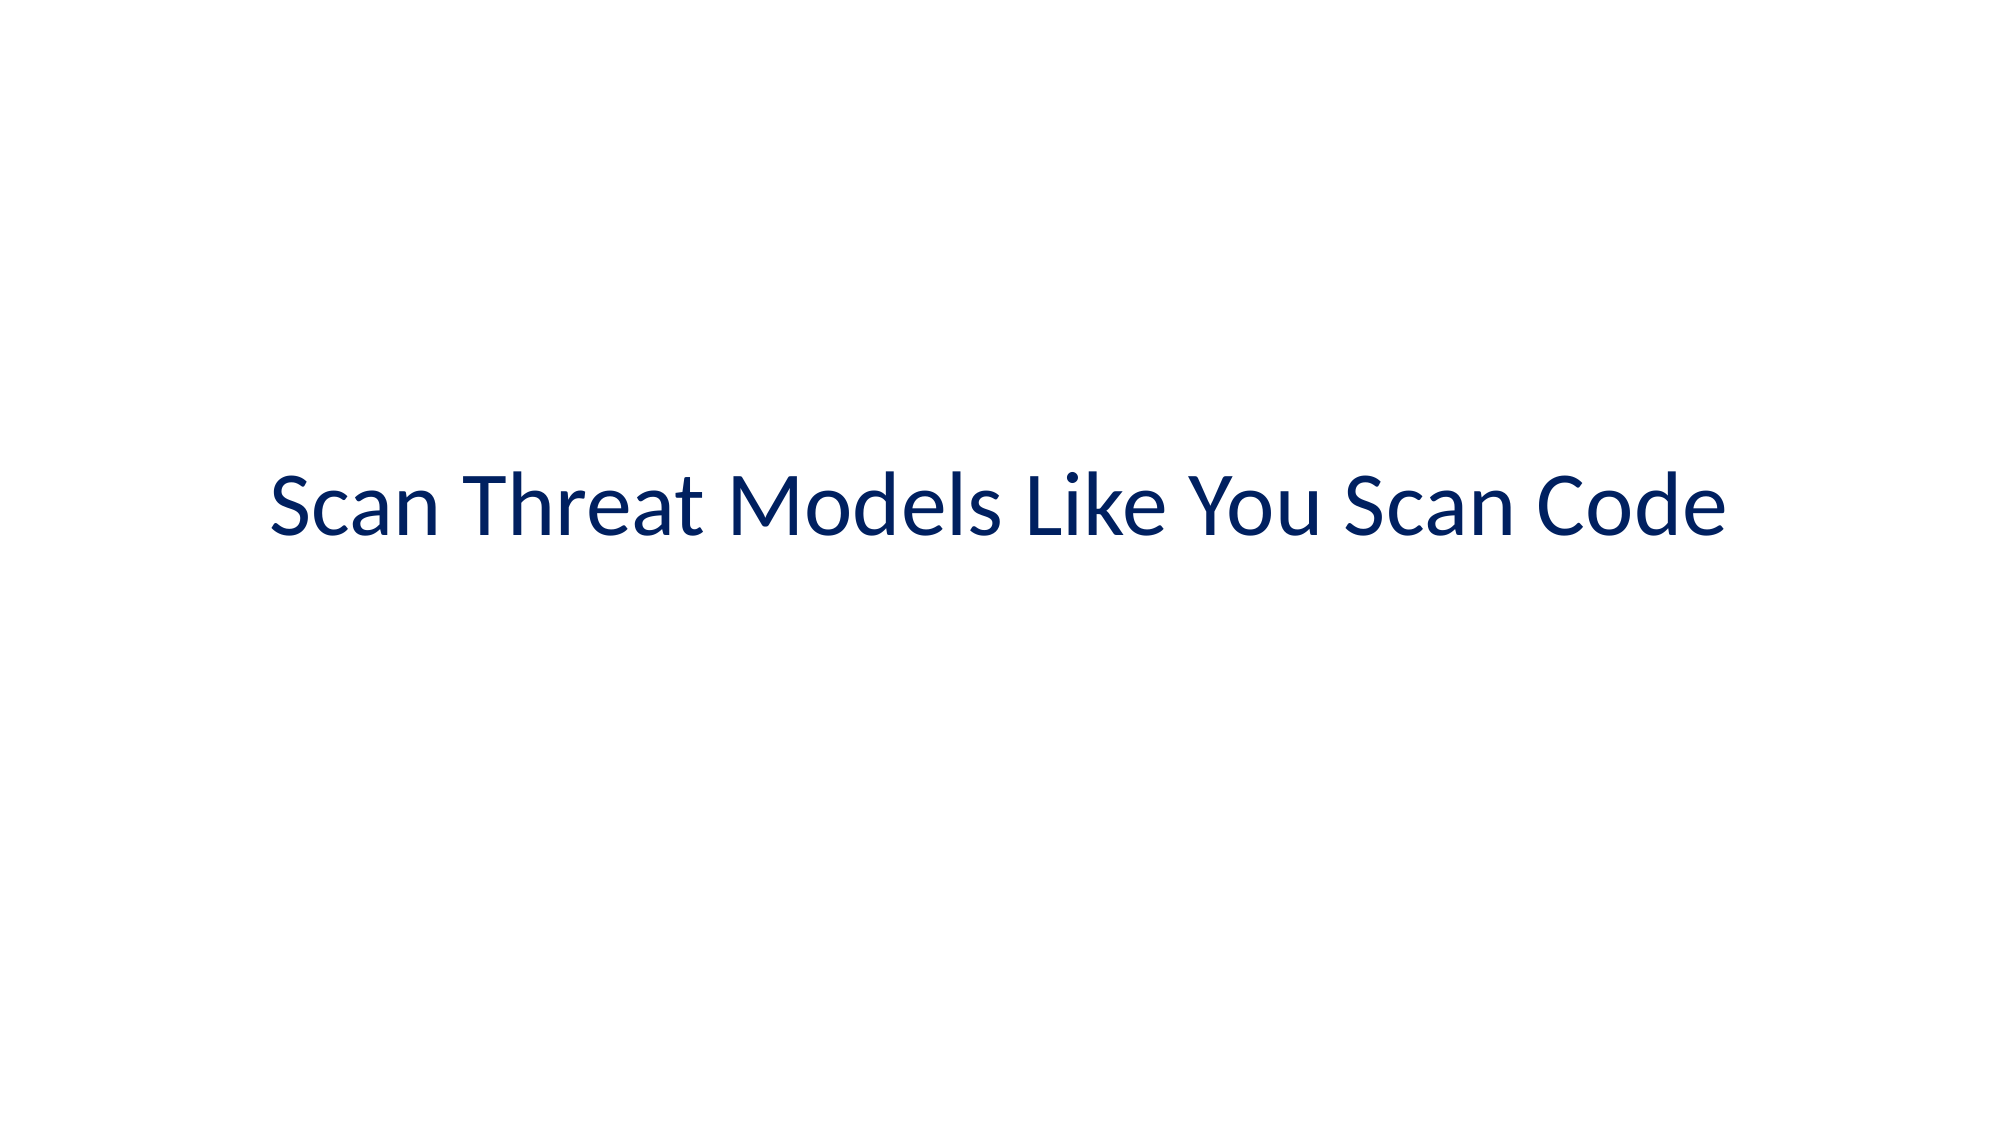

# Scan Threat Models Like You Scan Code